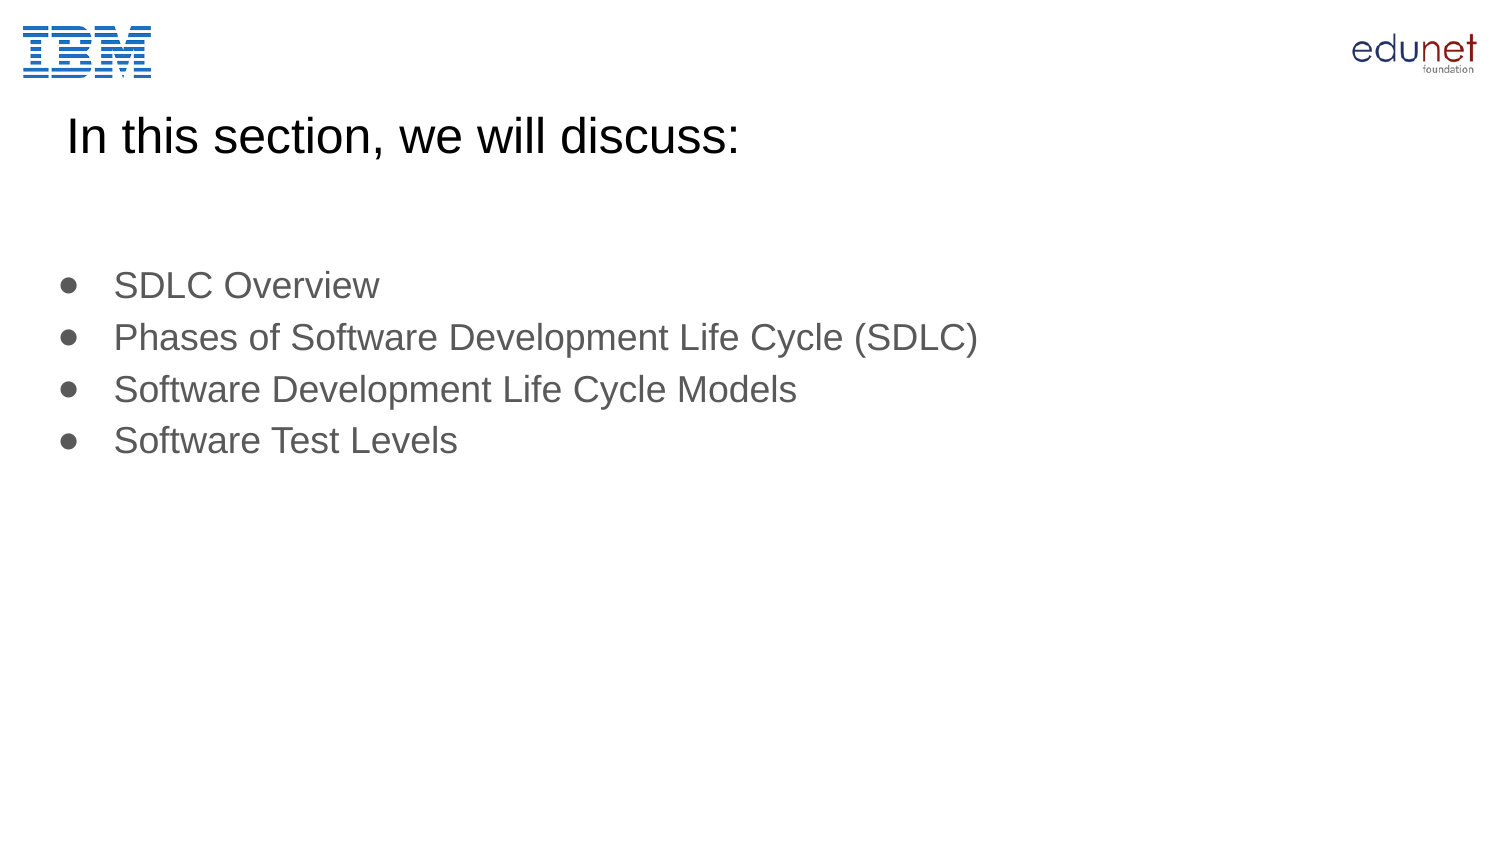

# In this section, we will discuss:

SDLC Overview
Phases of Software Development Life Cycle (SDLC)
Software Development Life Cycle Models
Software Test Levels